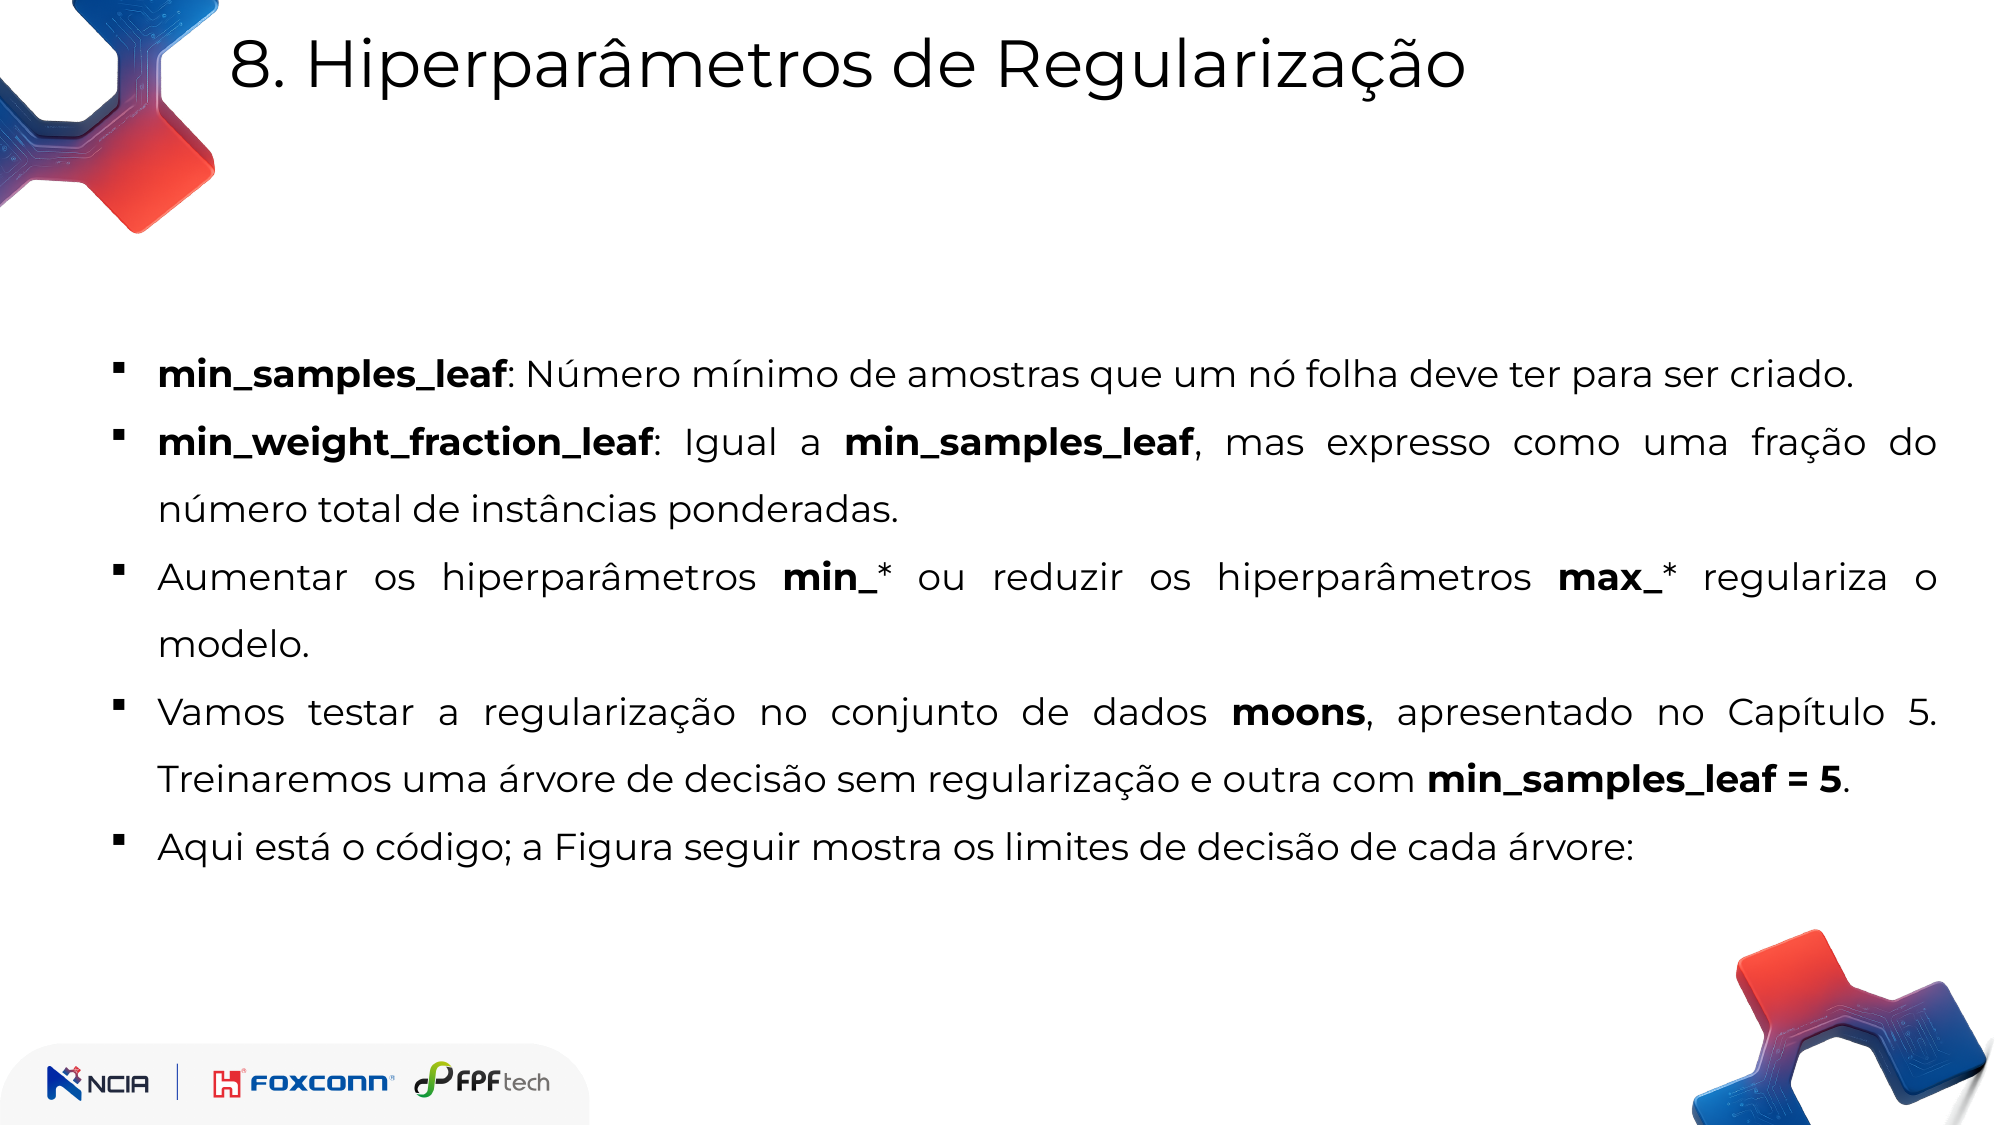

8. Hiperparâmetros de Regularização

min_samples_leaf: Número mínimo de amostras que um nó folha deve ter para ser criado.
min_weight_fraction_leaf: Igual a min_samples_leaf, mas expresso como uma fração do número total de instâncias ponderadas.
Aumentar os hiperparâmetros min_* ou reduzir os hiperparâmetros max_* regulariza o modelo.
Vamos testar a regularização no conjunto de dados moons, apresentado no Capítulo 5. Treinaremos uma árvore de decisão sem regularização e outra com min_samples_leaf = 5.
Aqui está o código; a Figura seguir mostra os limites de decisão de cada árvore: